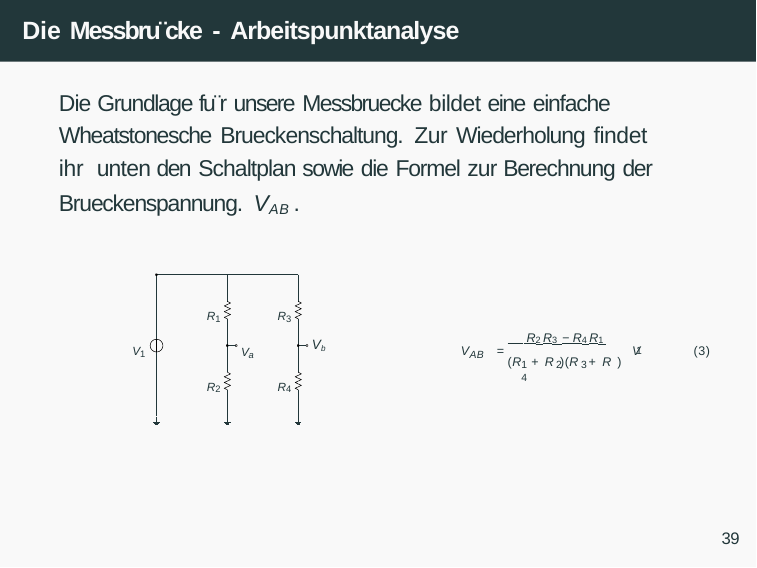

# Die Messbru¨cke - Arbeitspunktanalyse
Die Grundlage fu¨r unsere Messbruecke bildet eine einfache  Wheatstonesche Brueckenschaltung. Zur Wiederholung findet ihr  unten den Schaltplan sowie die Formel zur Berechnung der  Brueckenspannung. VAB .

R1
R3

      R2 R3  − R4 R1
V	=	V
Vb
V1
Va
(3)

1
(R  + R )(R  + R )
AB
1	2       3	4
R2
R4

39